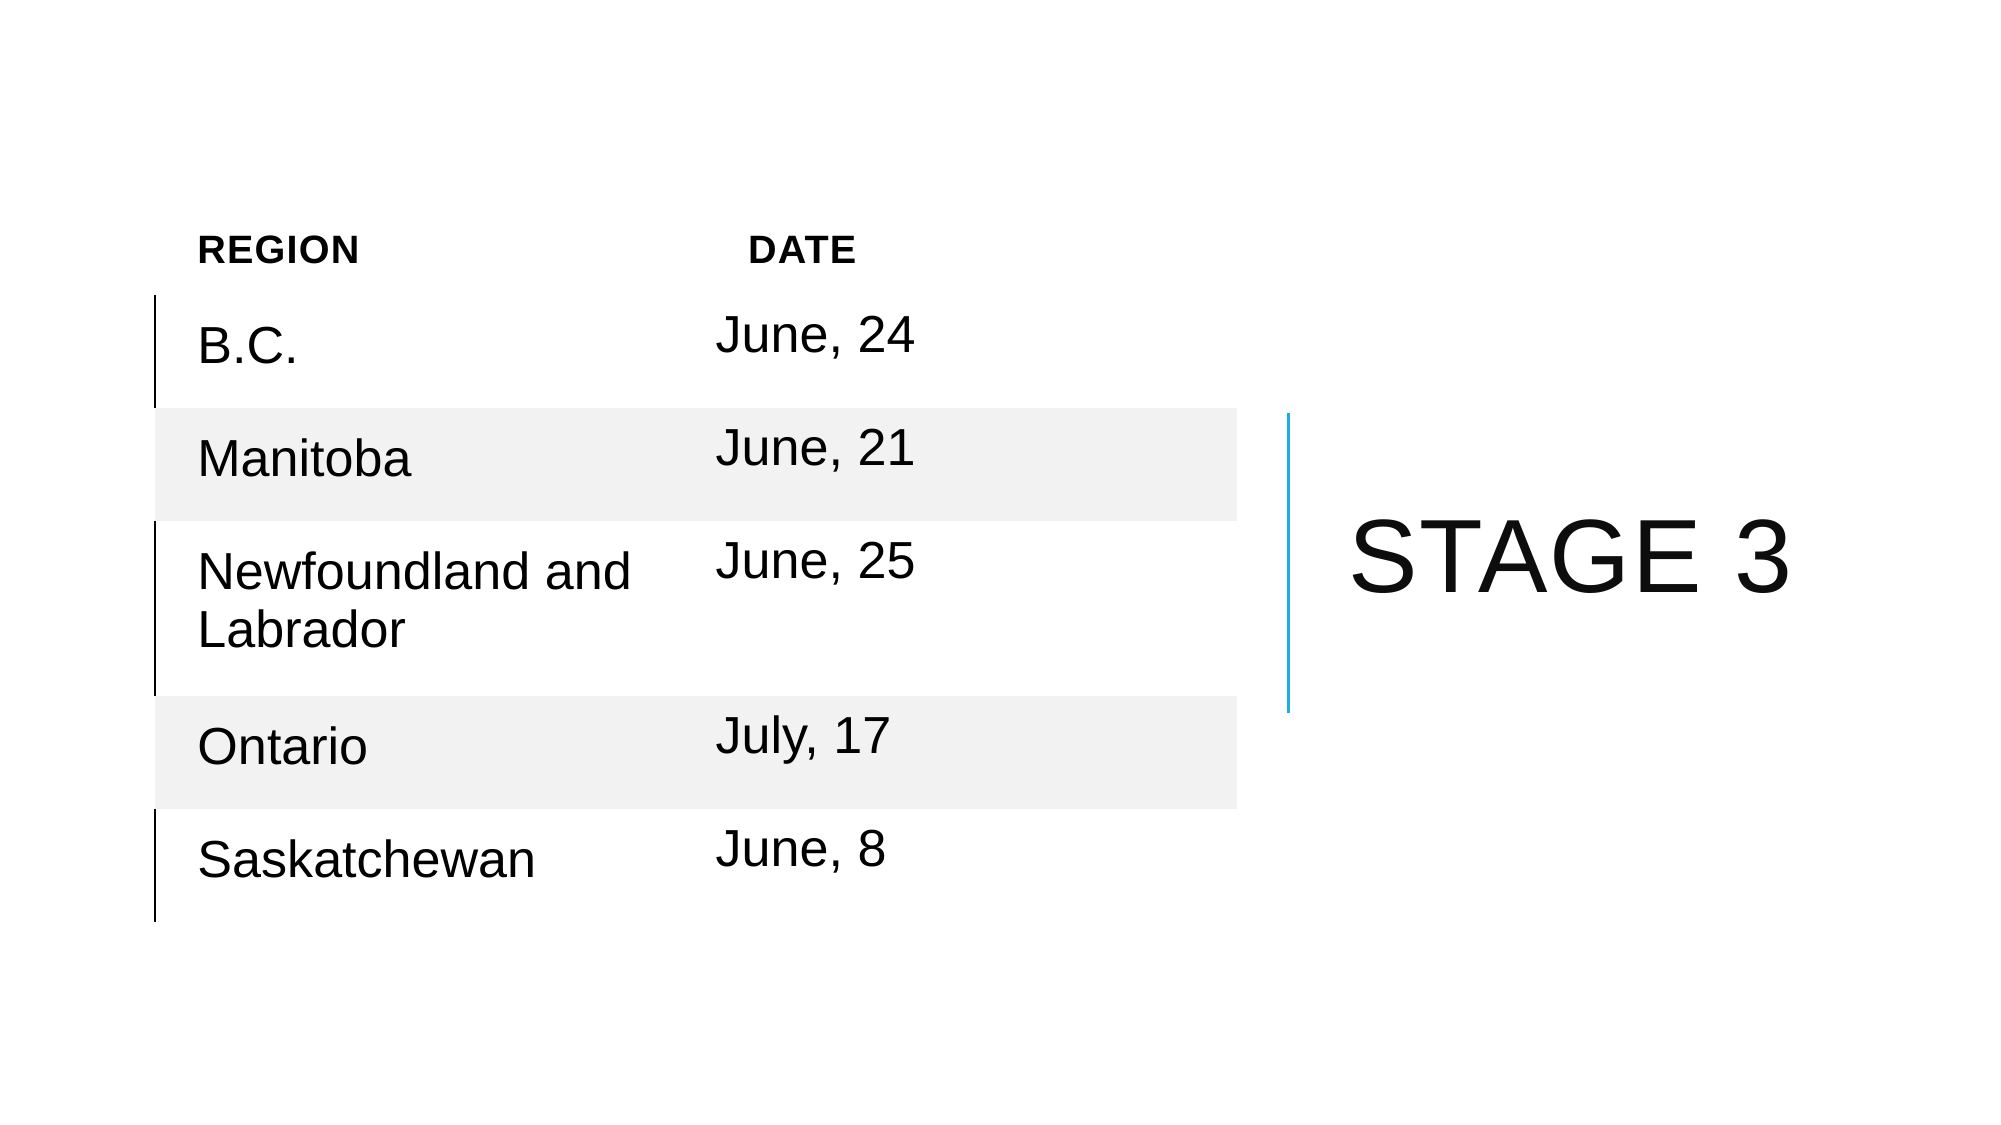

# Stage 3
| Region | Date |
| --- | --- |
| B.C. | June, 24 |
| Manitoba | June, 21 |
| Newfoundland and Labrador | June, 25 |
| Ontario | July, 17 |
| Saskatchewan | June, 8 |